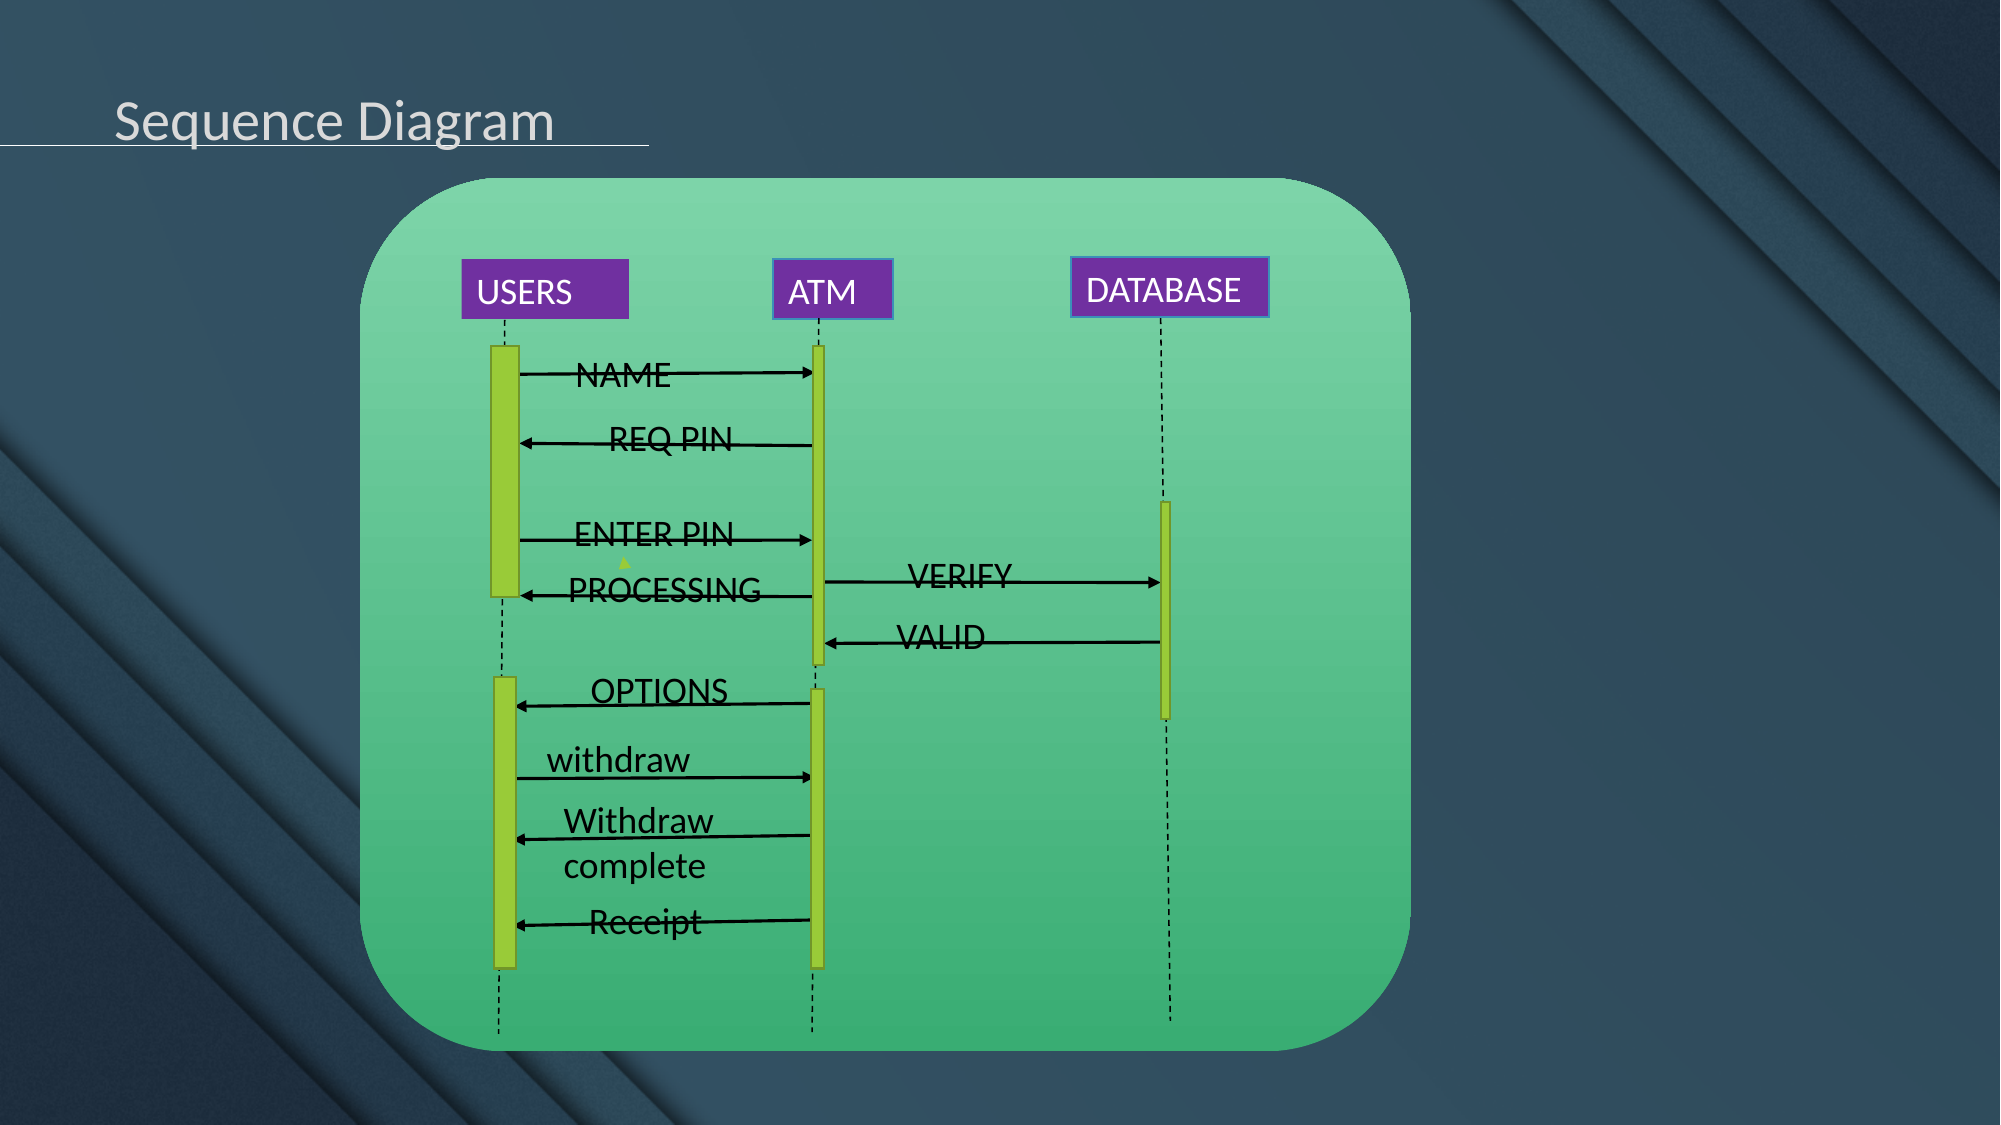

Sequence Diagram

DATABASE
USERS
ATM
NAME

REQ PIN
ENTER PIN

VERIFY
PROCESSING
VALID
OPTIONS

withdraw
Withdraw complete
Receipt